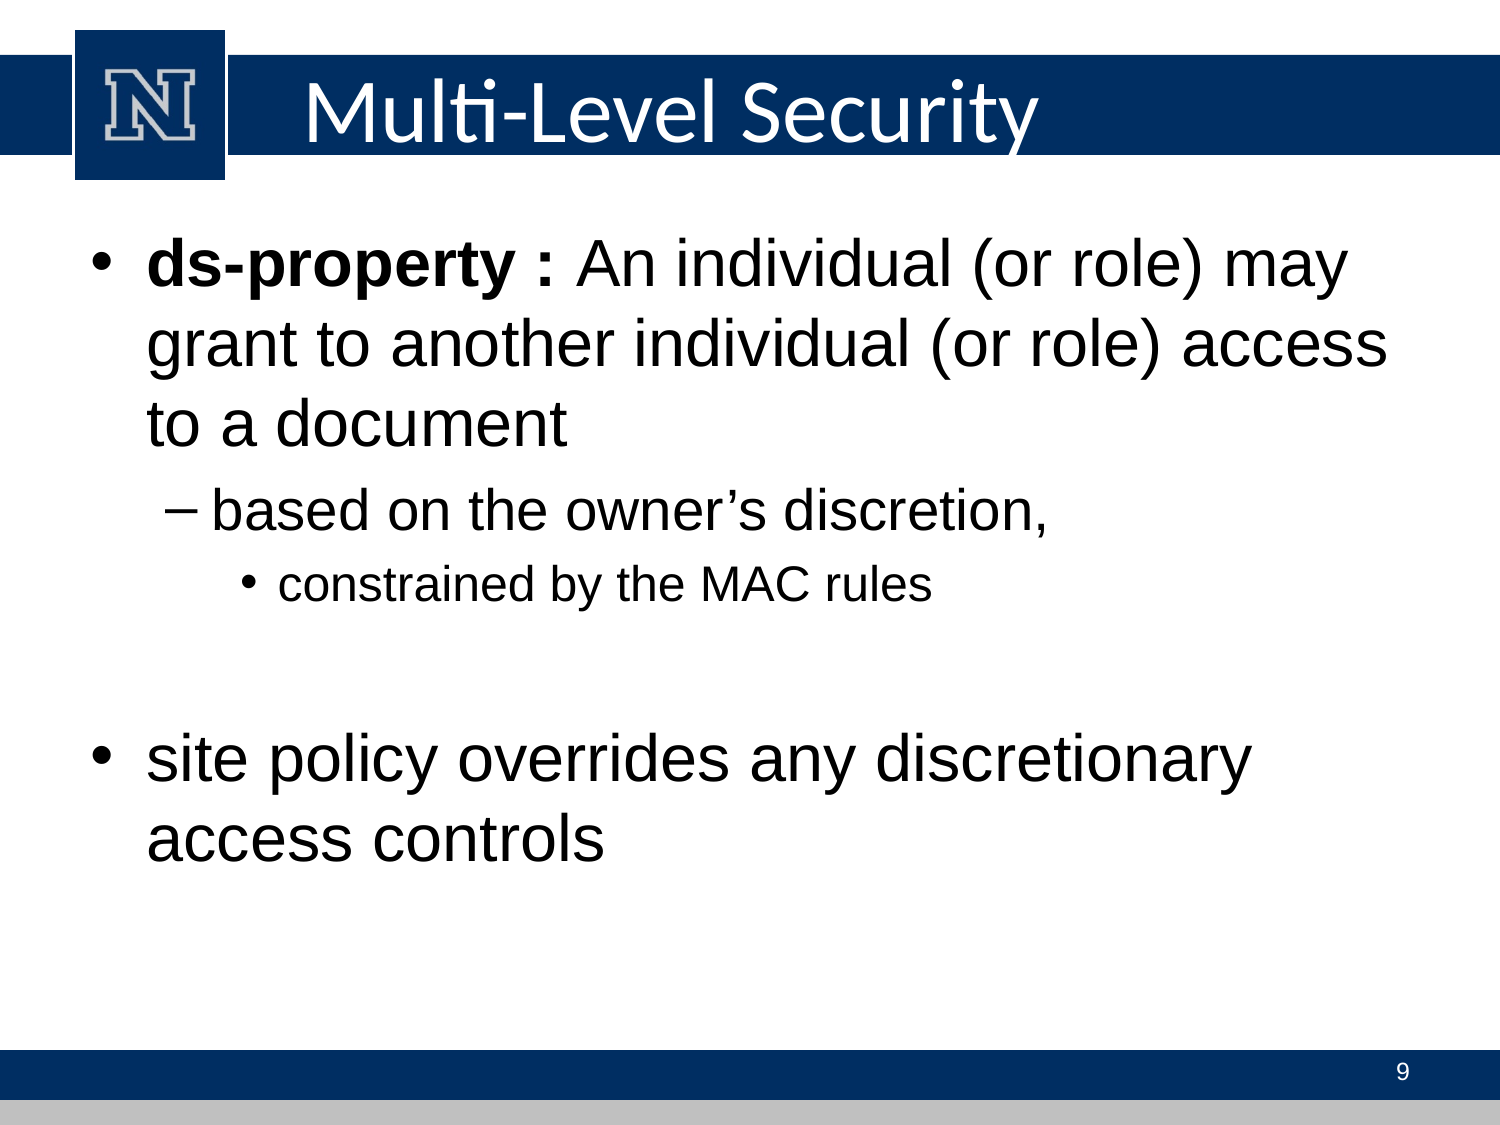

# Multi-Level Security
ds-property : An individual (or role) may grant to another individual (or role) access to a document
based on the owner’s discretion,
constrained by the MAC rules

site policy overrides any discretionary access controls
9